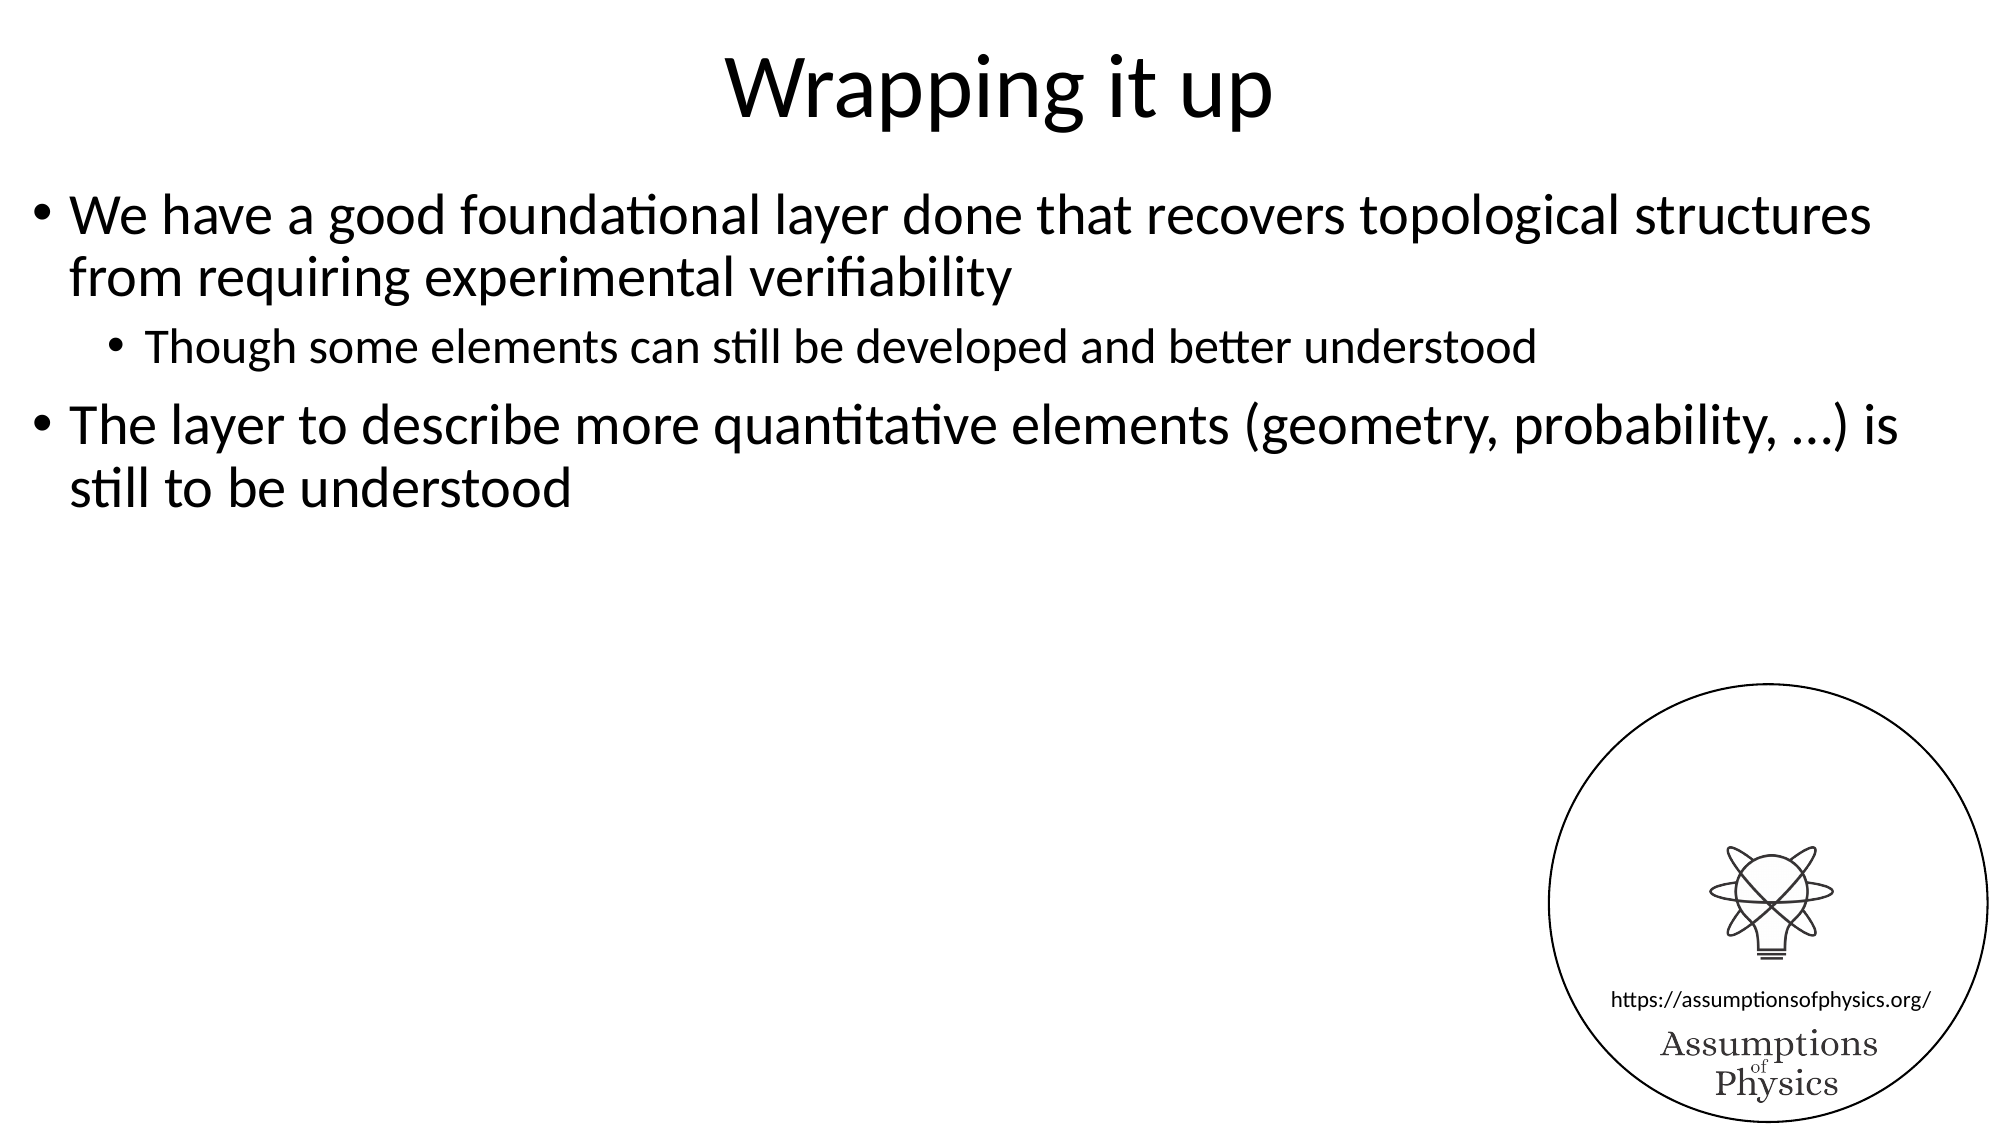

# Wrapping it up
We have a good foundational layer done that recovers topological structures from requiring experimental verifiability
Though some elements can still be developed and better understood
The layer to describe more quantitative elements (geometry, probability, …) is still to be understood